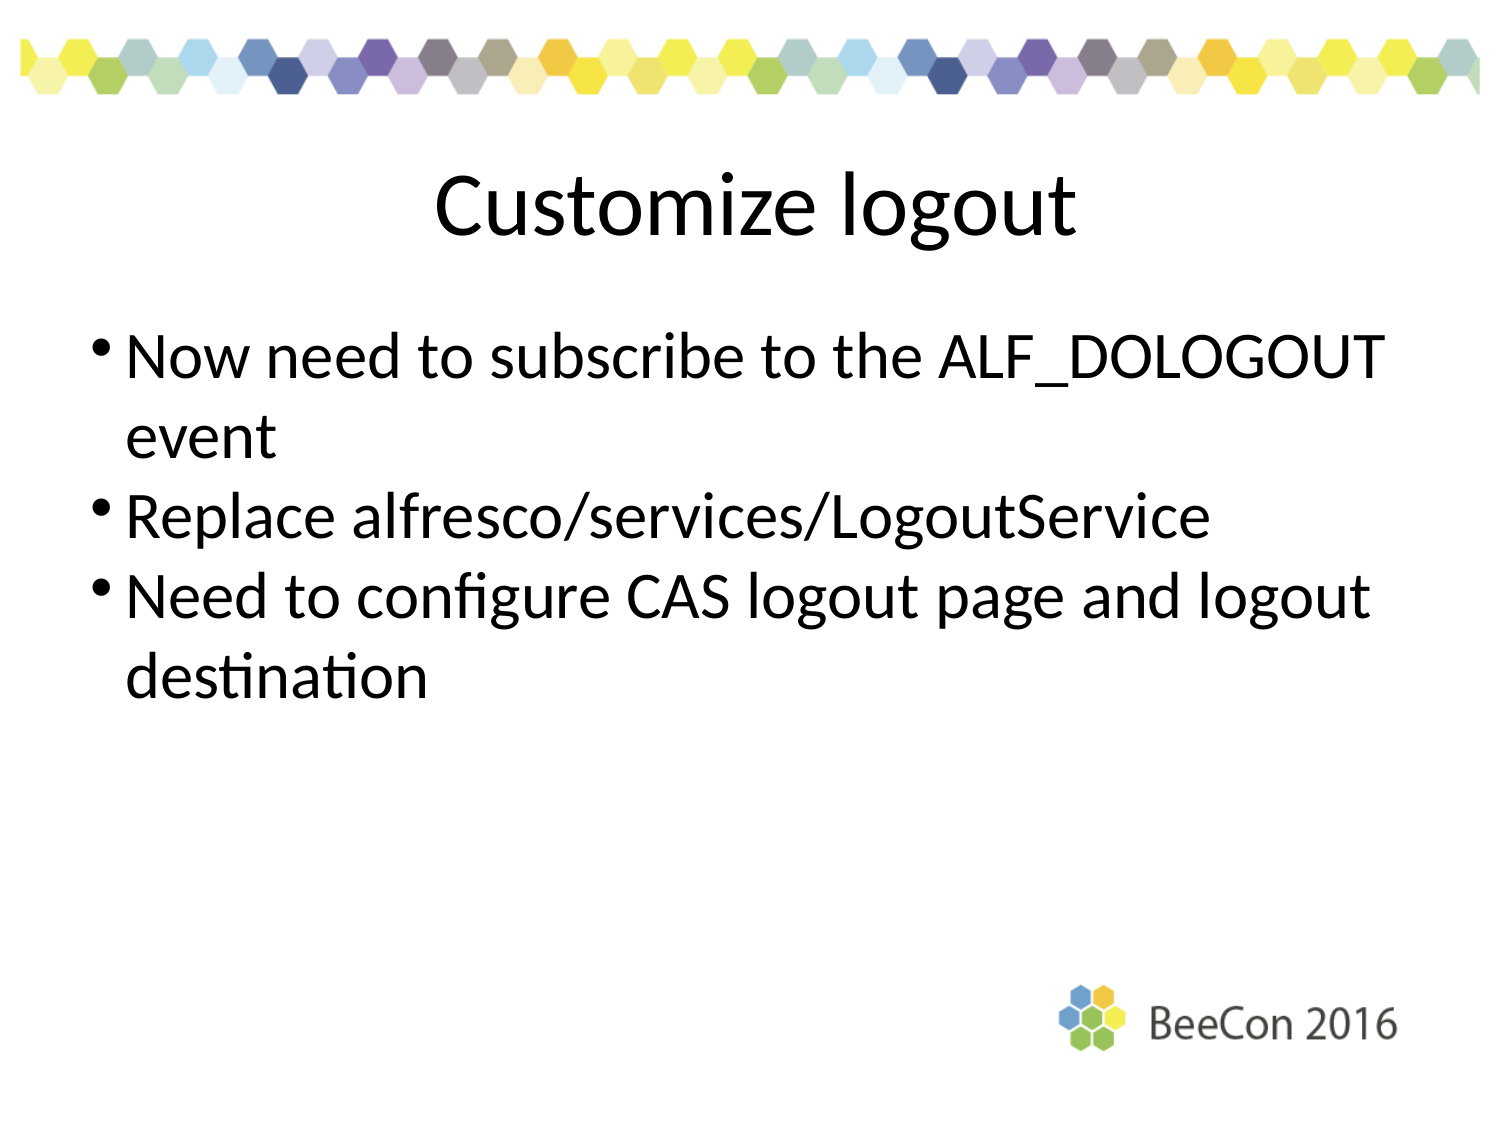

Customize logout
Now need to subscribe to the ALF_DOLOGOUT event
Replace alfresco/services/LogoutService
Need to configure CAS logout page and logout destination